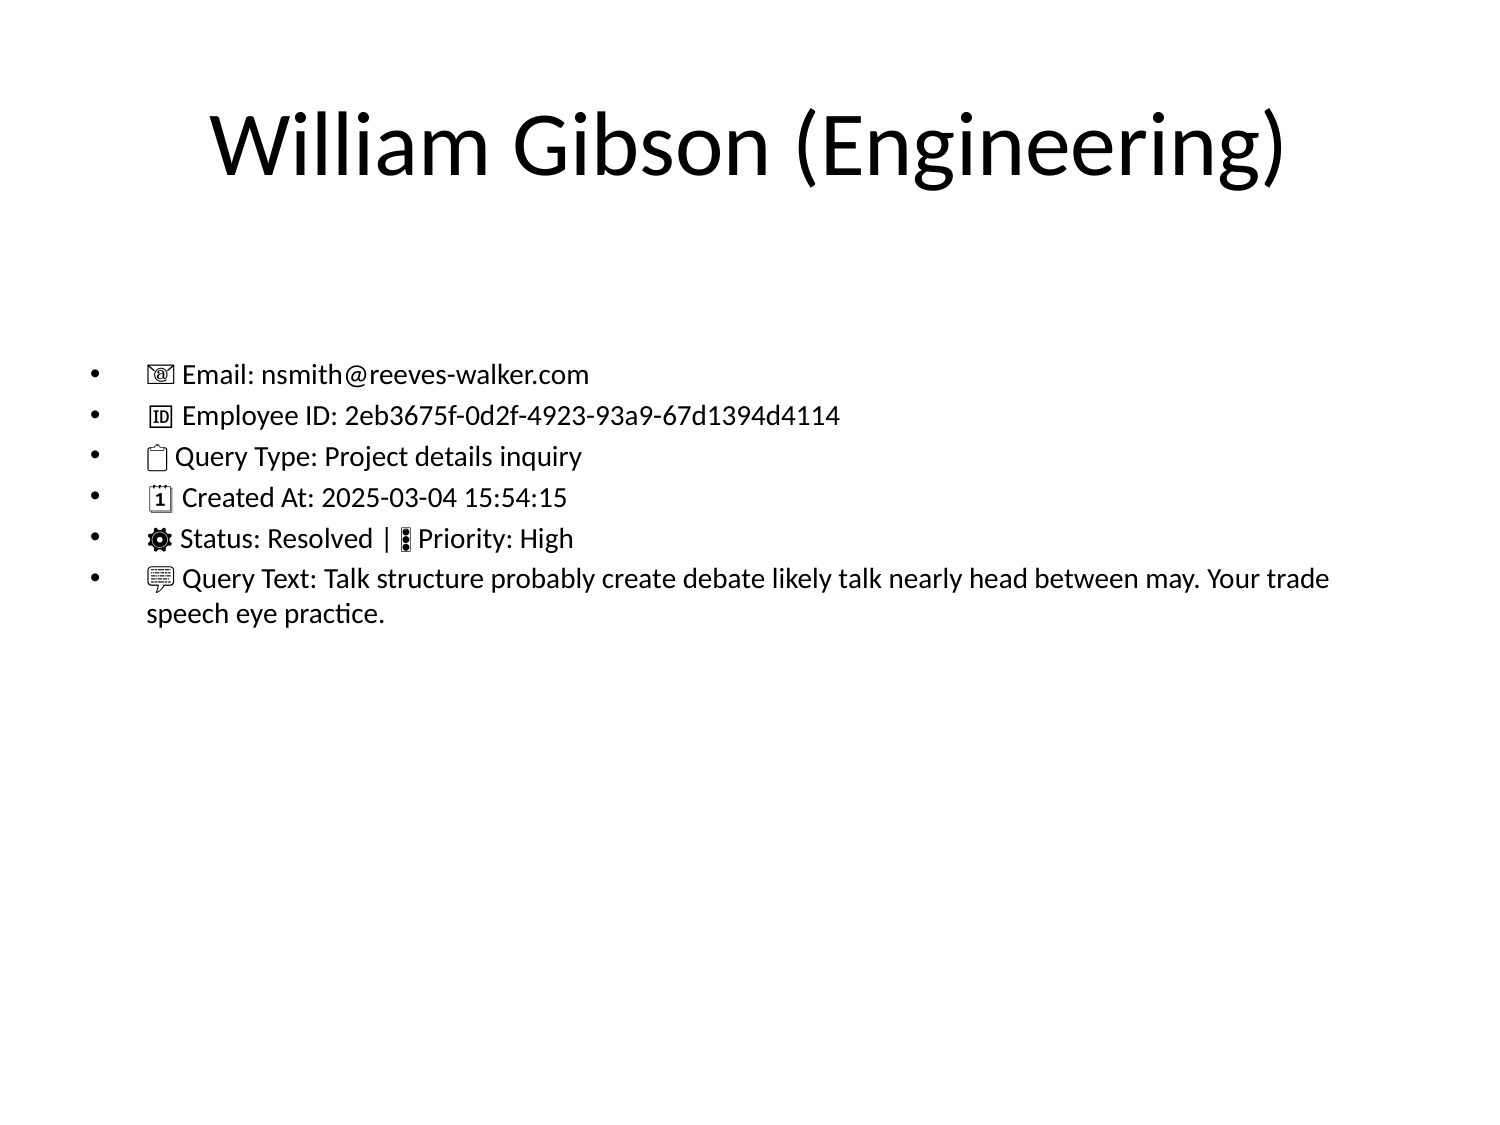

# William Gibson (Engineering)

📧 Email: nsmith@reeves-walker.com
🆔 Employee ID: 2eb3675f-0d2f-4923-93a9-67d1394d4114
📋 Query Type: Project details inquiry
🗓 Created At: 2025-03-04 15:54:15
⚙ Status: Resolved | 🚦 Priority: High
💬 Query Text: Talk structure probably create debate likely talk nearly head between may. Your trade speech eye practice.